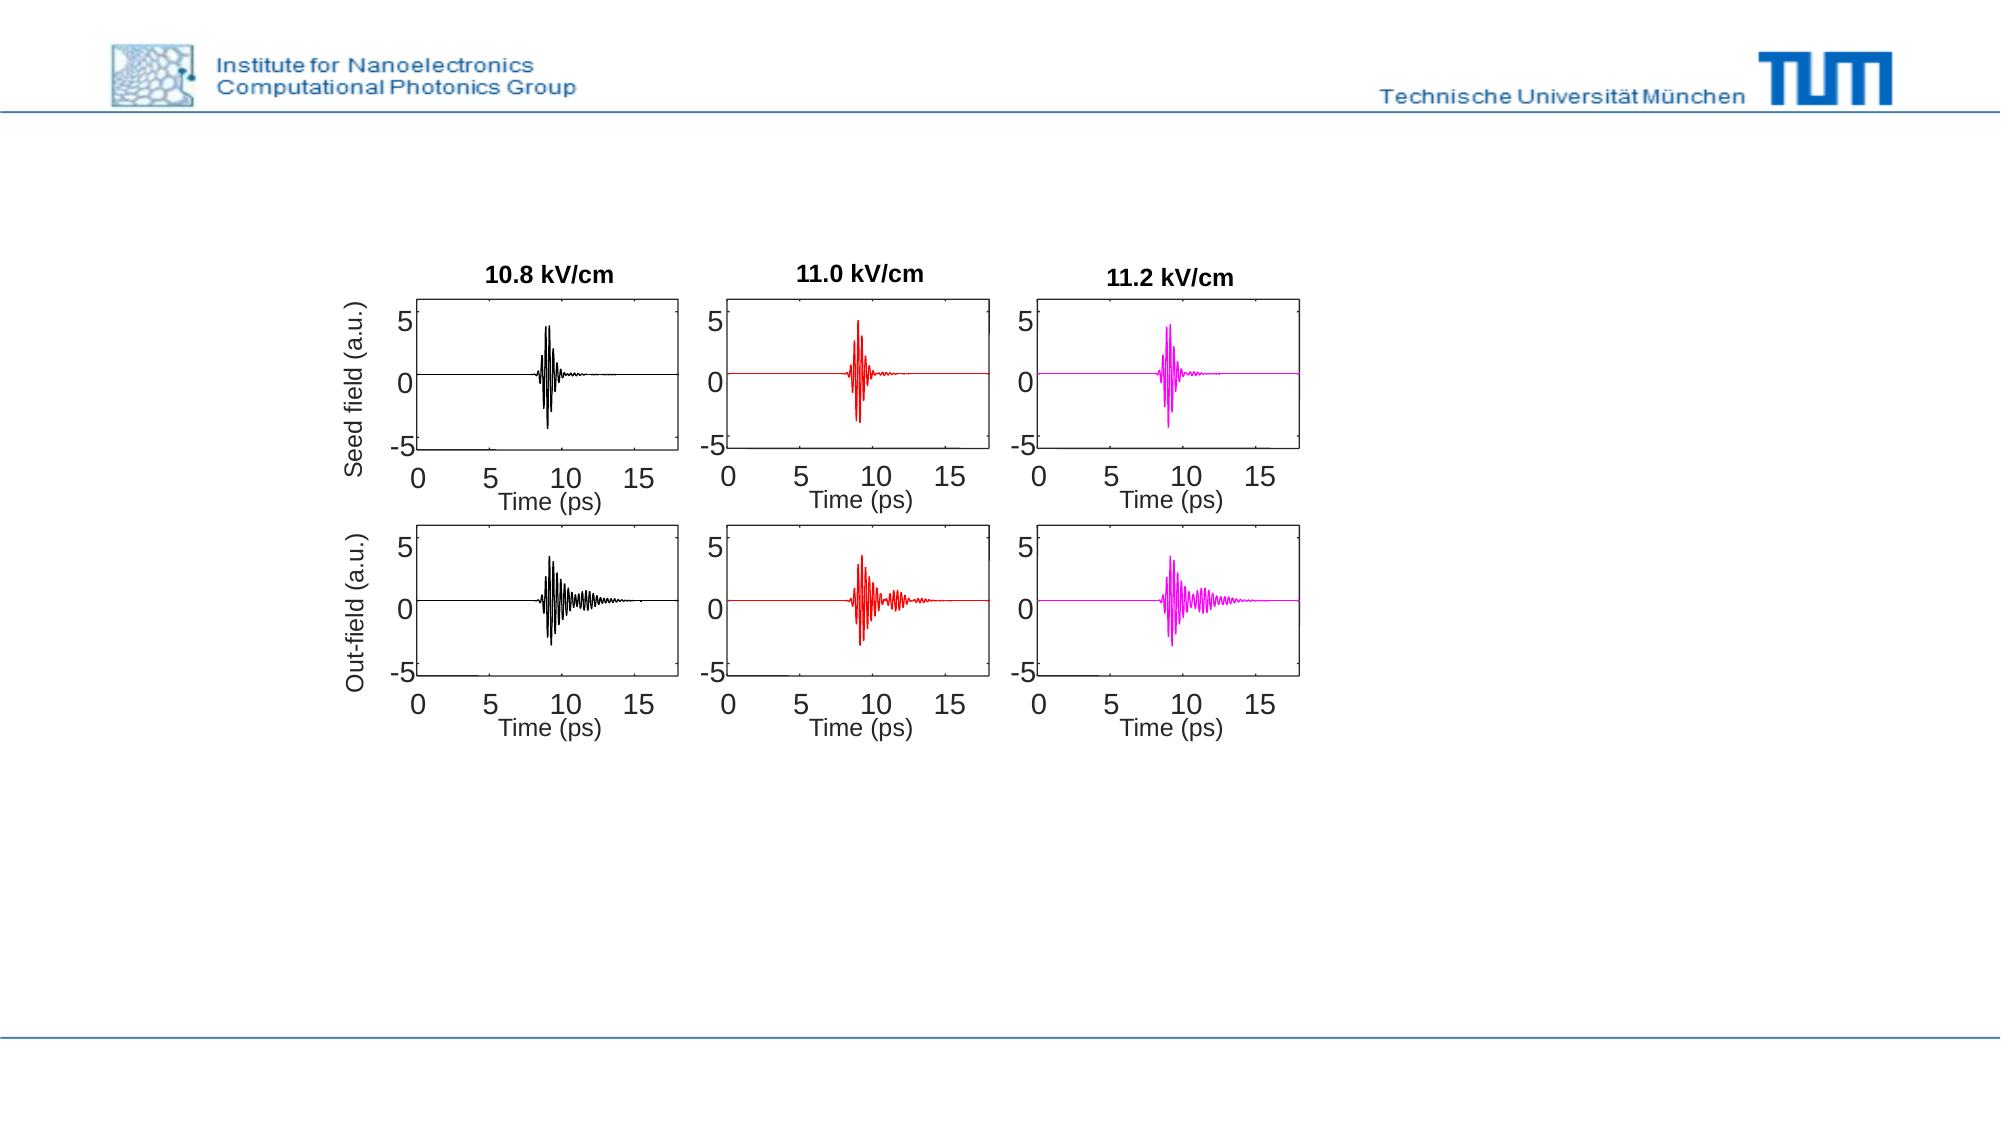

11.0 kV/cm
10.8 kV/cm
11.2 kV/cm

5
5
5

0
0
0

-5
-5
-5

0
5
10
15
0
5
10
15
0
5
10
15
Time (ps)
Time (ps)
Time (ps)

5
5
5

0

0

0

-5
-5
-5

0
5
10
15
0
5
10
15
0
5
10
15
Time (ps)
Time (ps)
Time (ps)
Seed field (a.u.)
Out-field (a.u.)